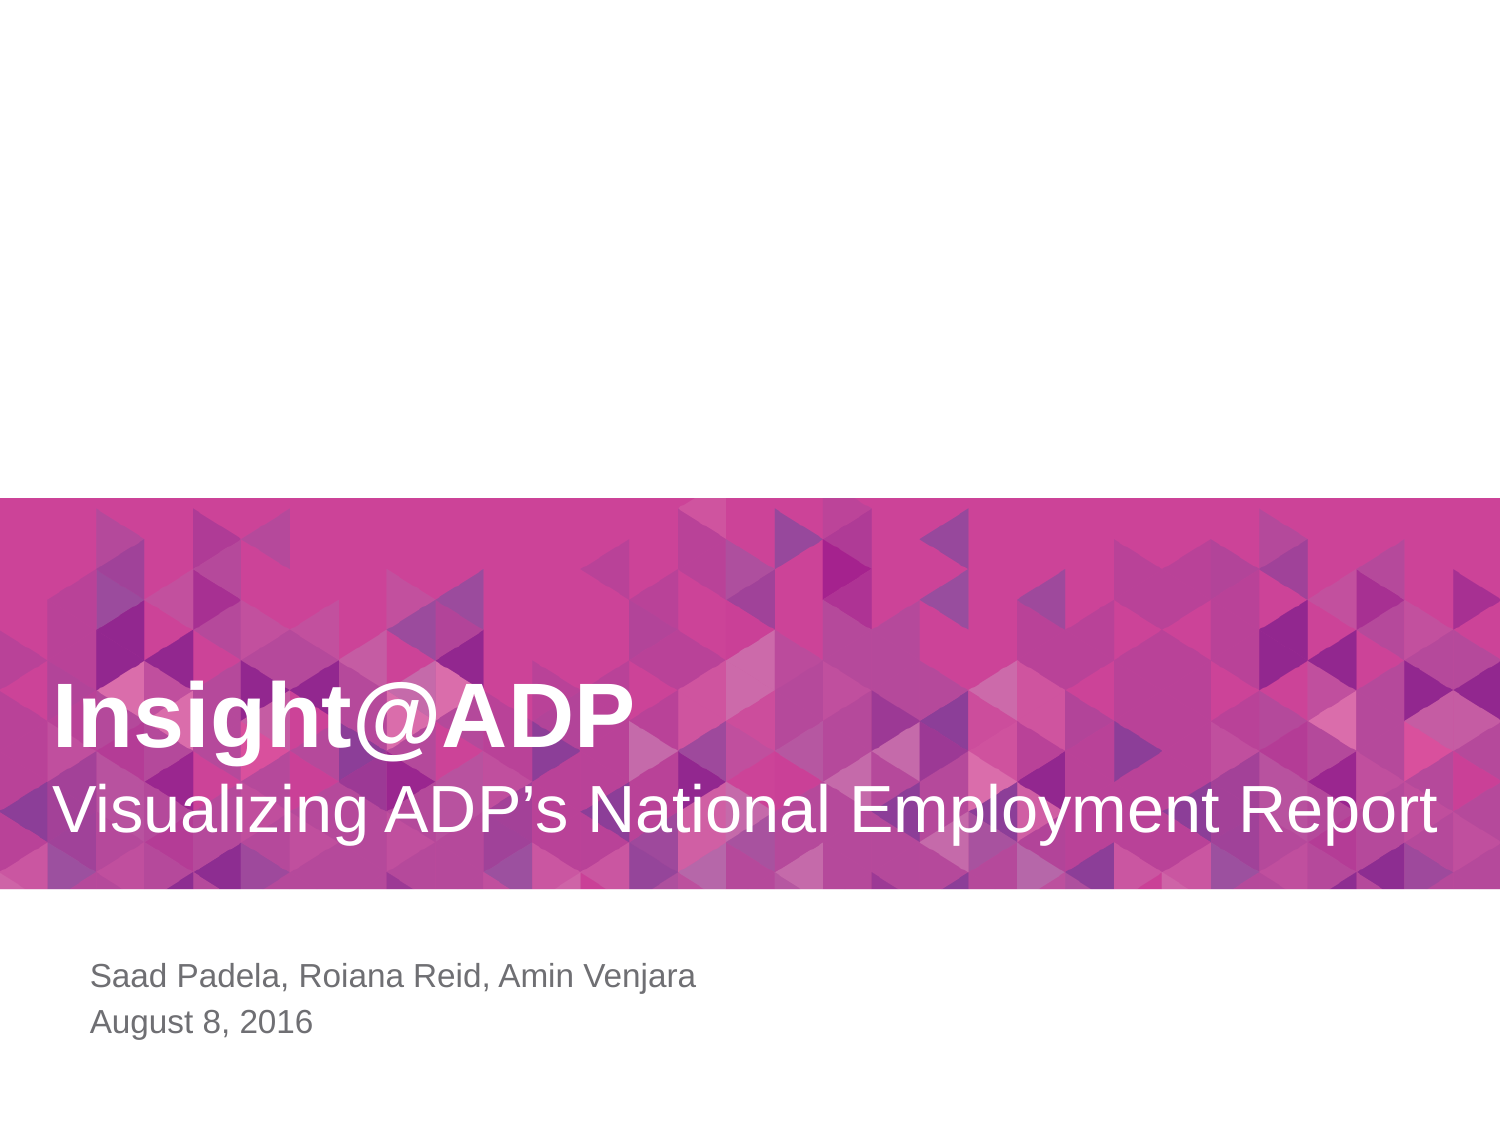

# Insight@ADP Visualizing ADP’s National Employment Report
Saad Padela, Roiana Reid, Amin Venjara
August 8, 2016